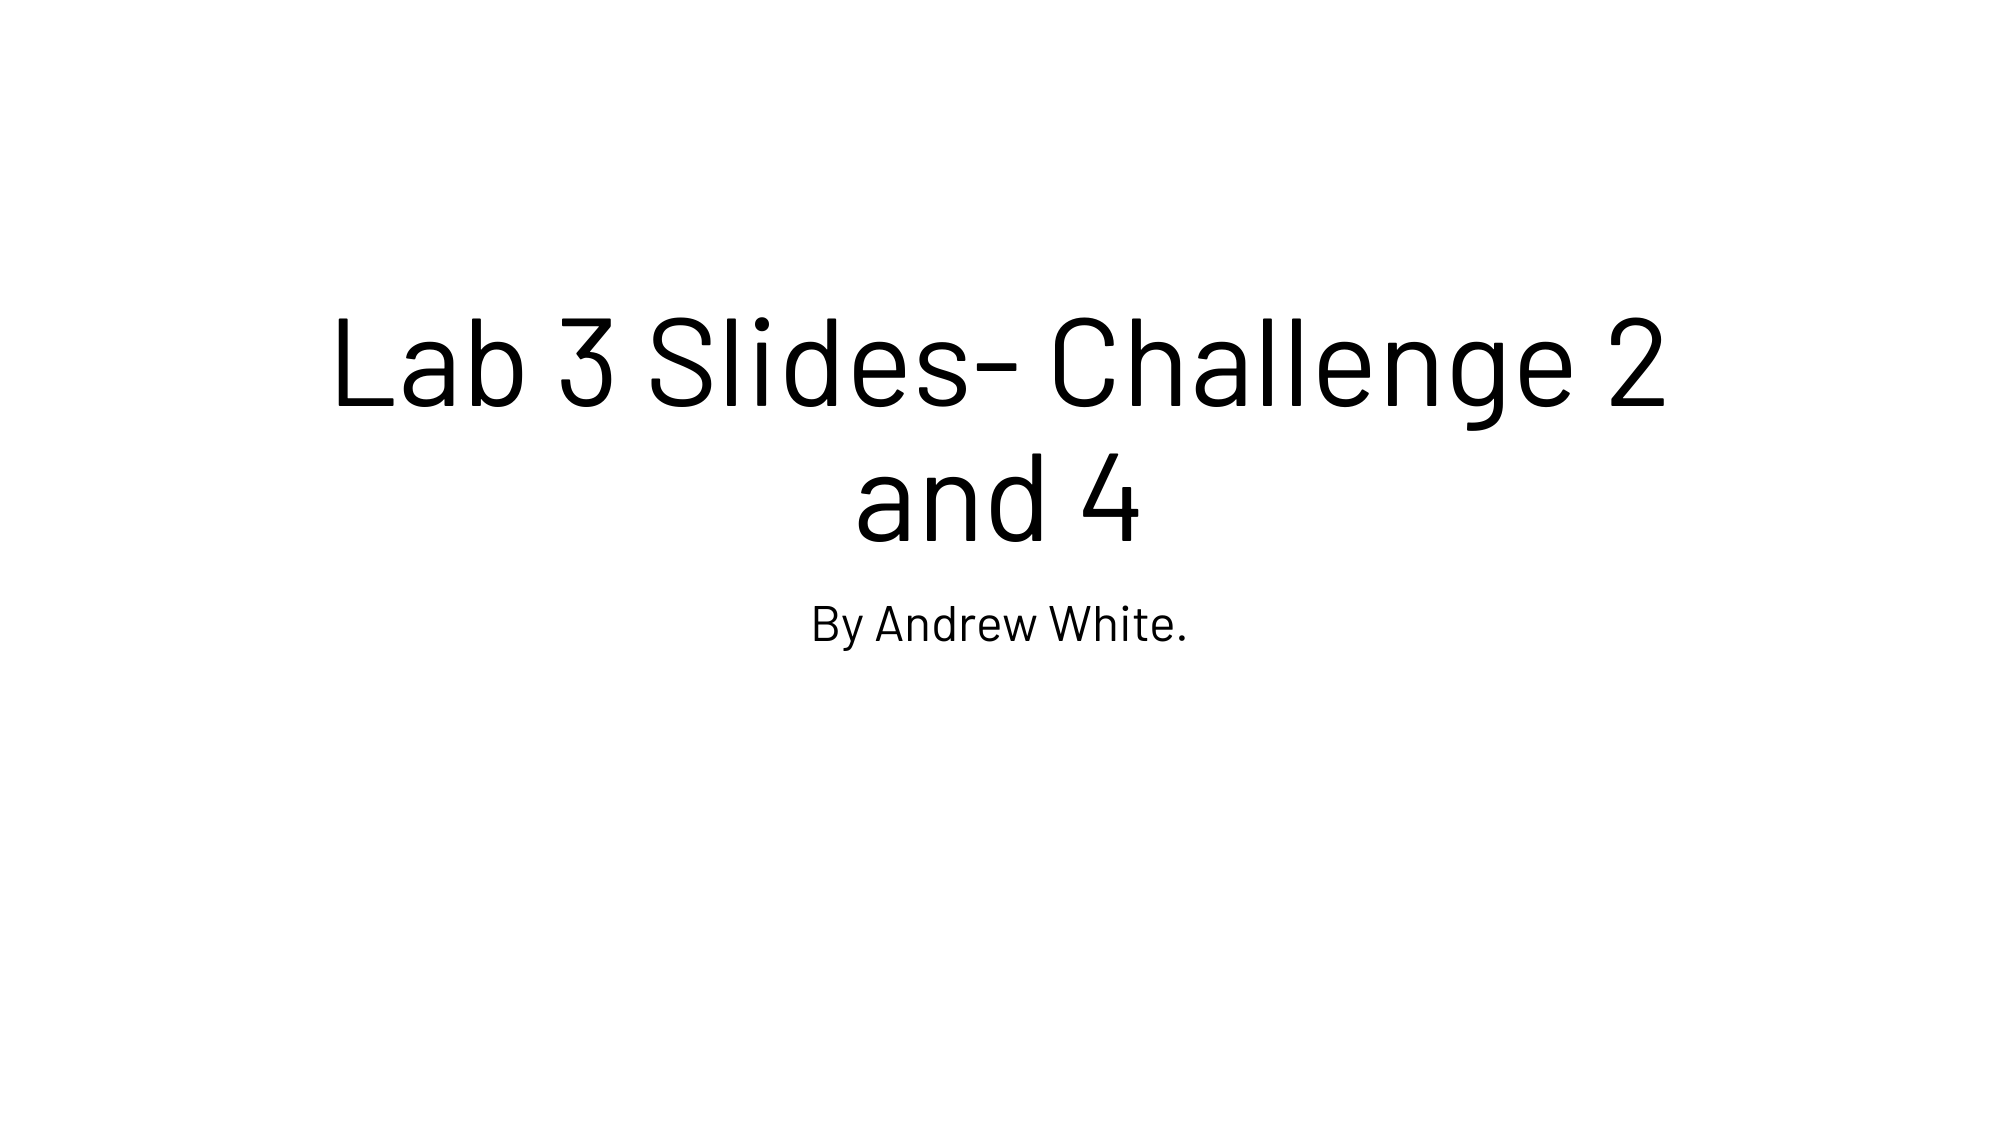

# Lab 3 Slides- Challenge 2 and 4
By Andrew White.